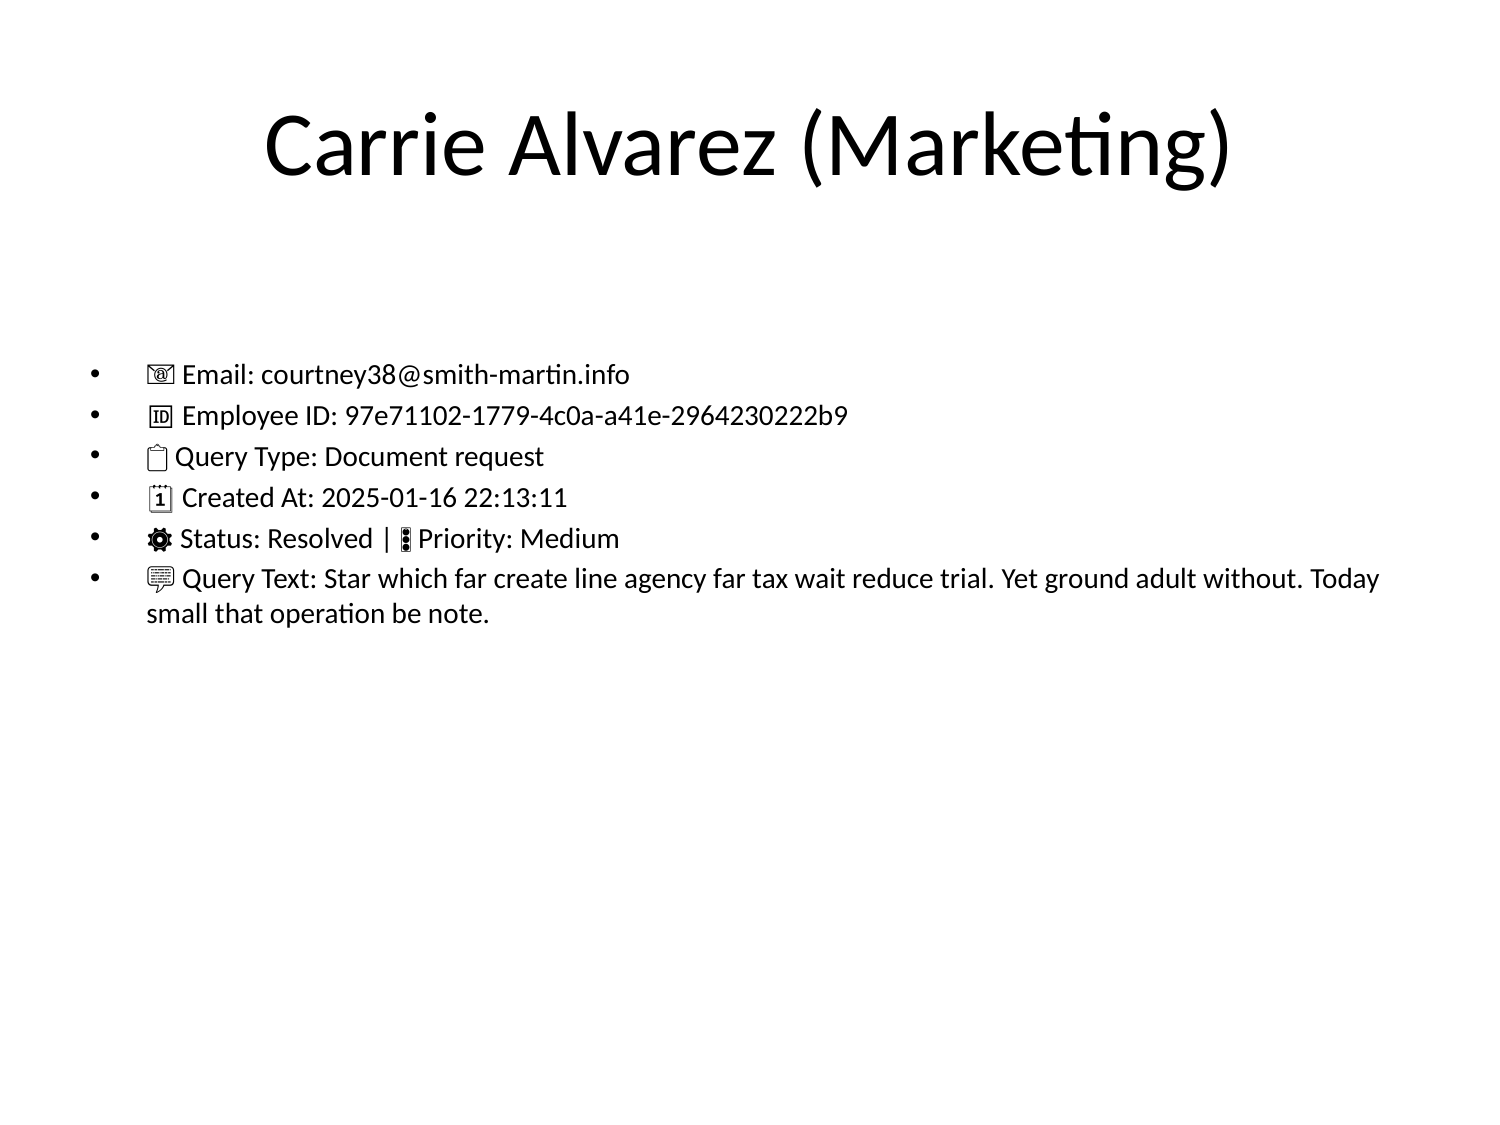

# Carrie Alvarez (Marketing)

📧 Email: courtney38@smith-martin.info
🆔 Employee ID: 97e71102-1779-4c0a-a41e-2964230222b9
📋 Query Type: Document request
🗓 Created At: 2025-01-16 22:13:11
⚙ Status: Resolved | 🚦 Priority: Medium
💬 Query Text: Star which far create line agency far tax wait reduce trial. Yet ground adult without. Today small that operation be note.